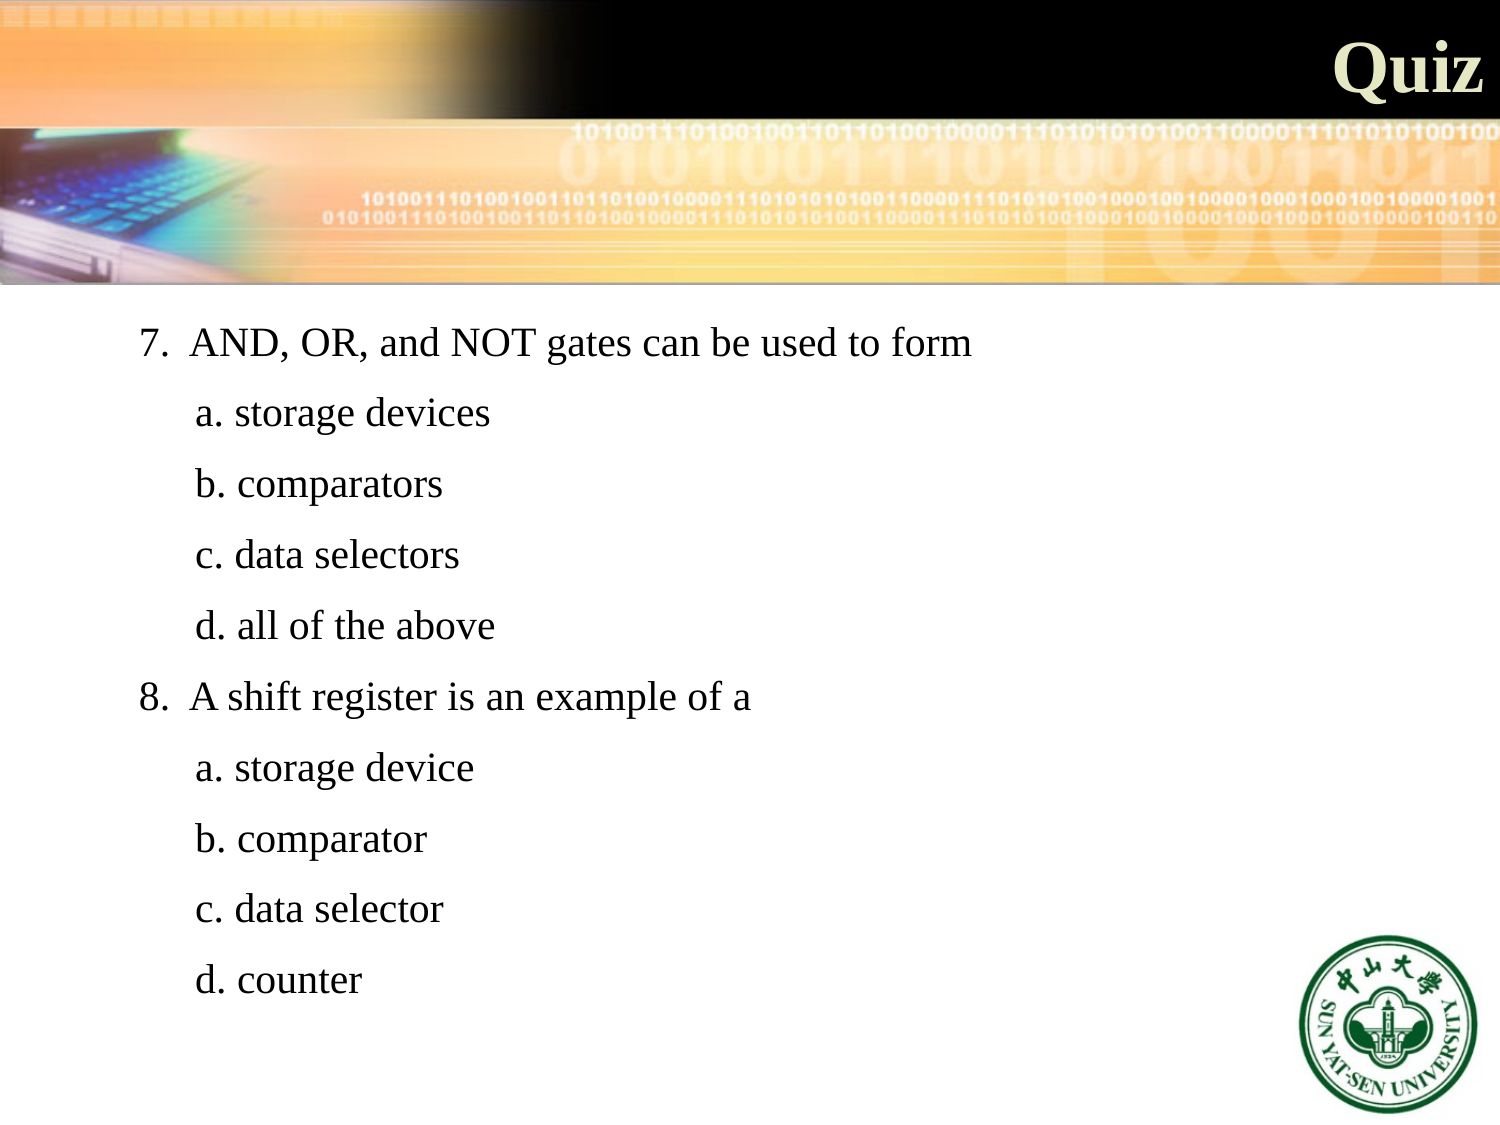

Quiz
7.  AND, OR, and NOT gates can be used to form
	a. storage devices
	b. comparators
	c. data selectors
	d. all of the above
8.  A shift register is an example of a
	a. storage device
	b. comparator
	c. data selector
	d. counter